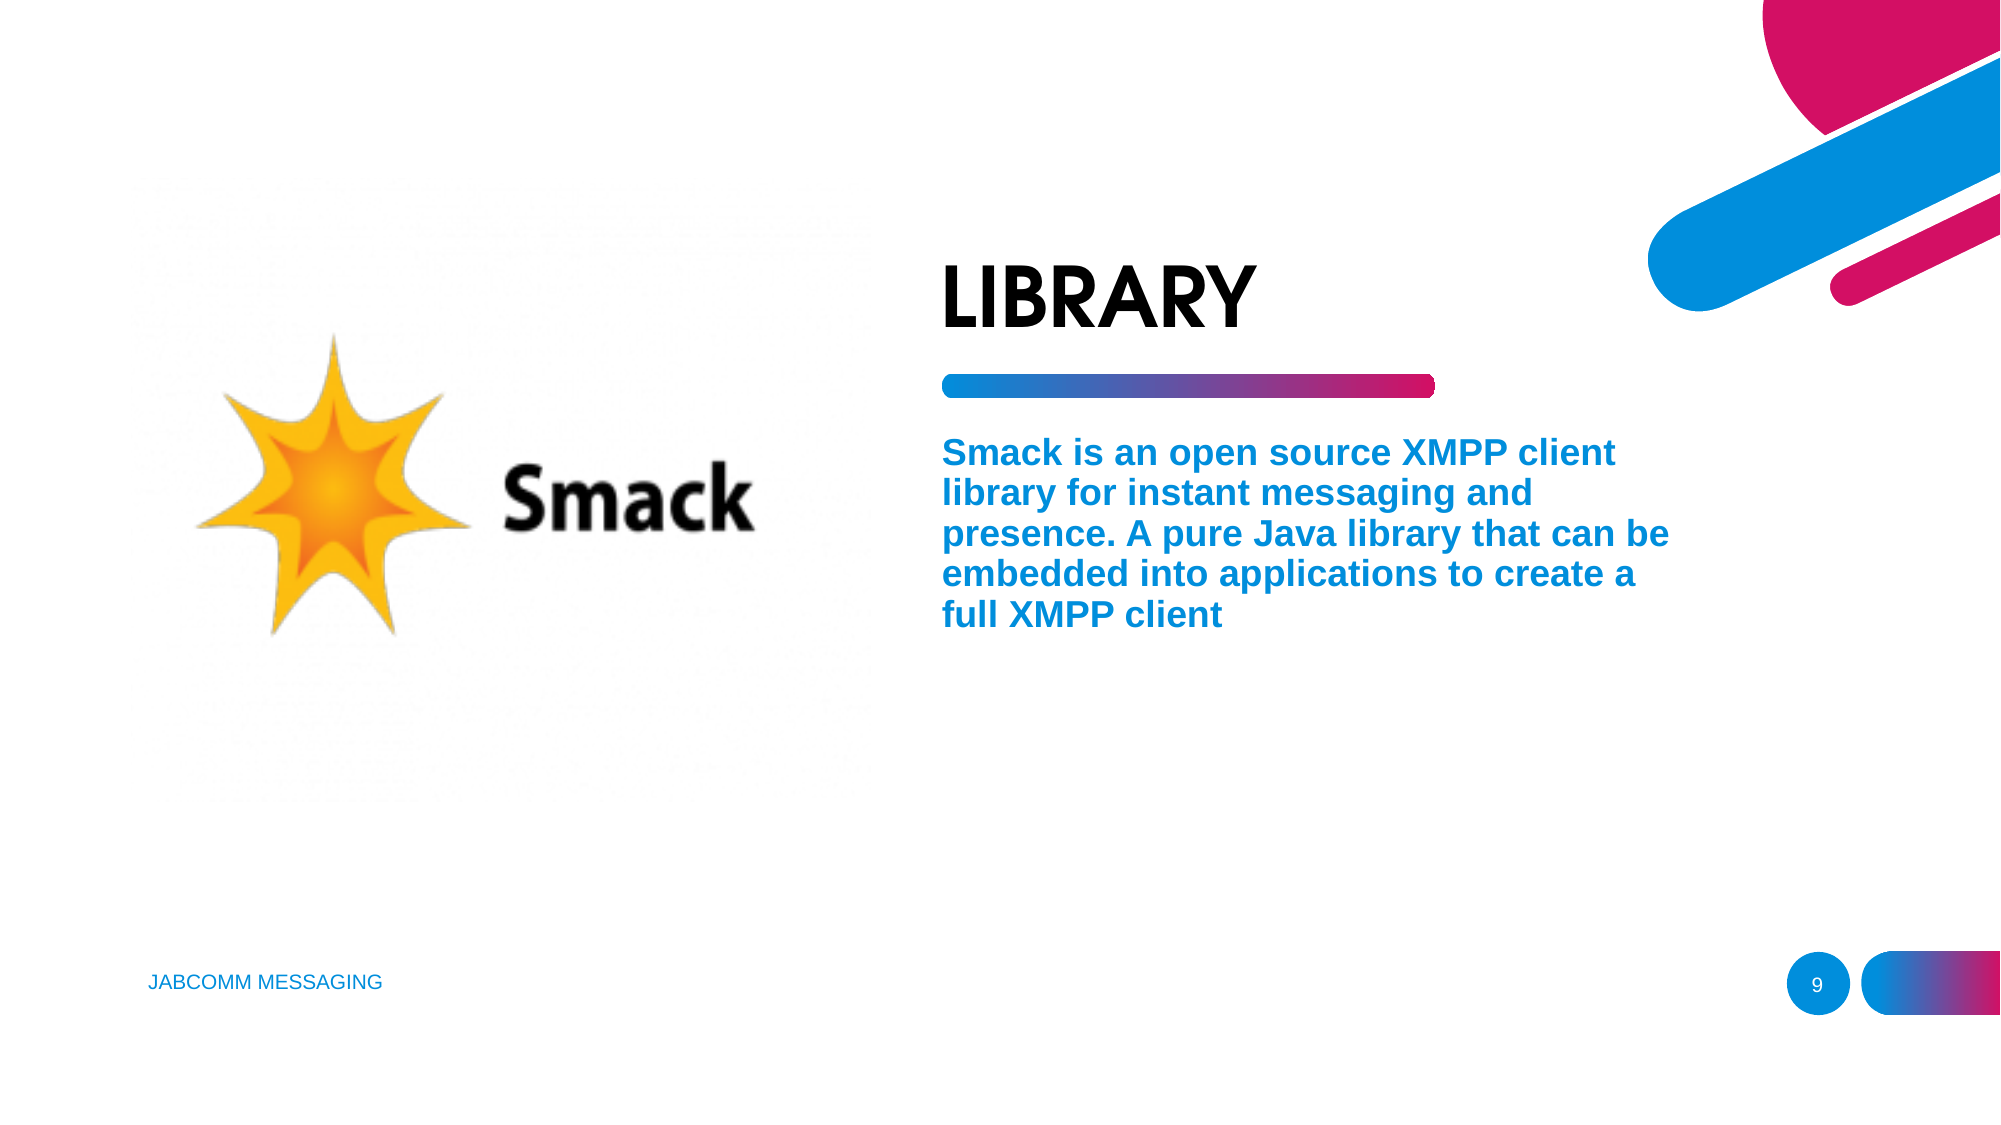

### Chart

| Category |
|---|
# LIBRARY
Smack is an open source XMPP client library for instant messaging and presence. A pure Java library that can be embedded into applications to create a full XMPP client

JABCOMM MESSAGING
9